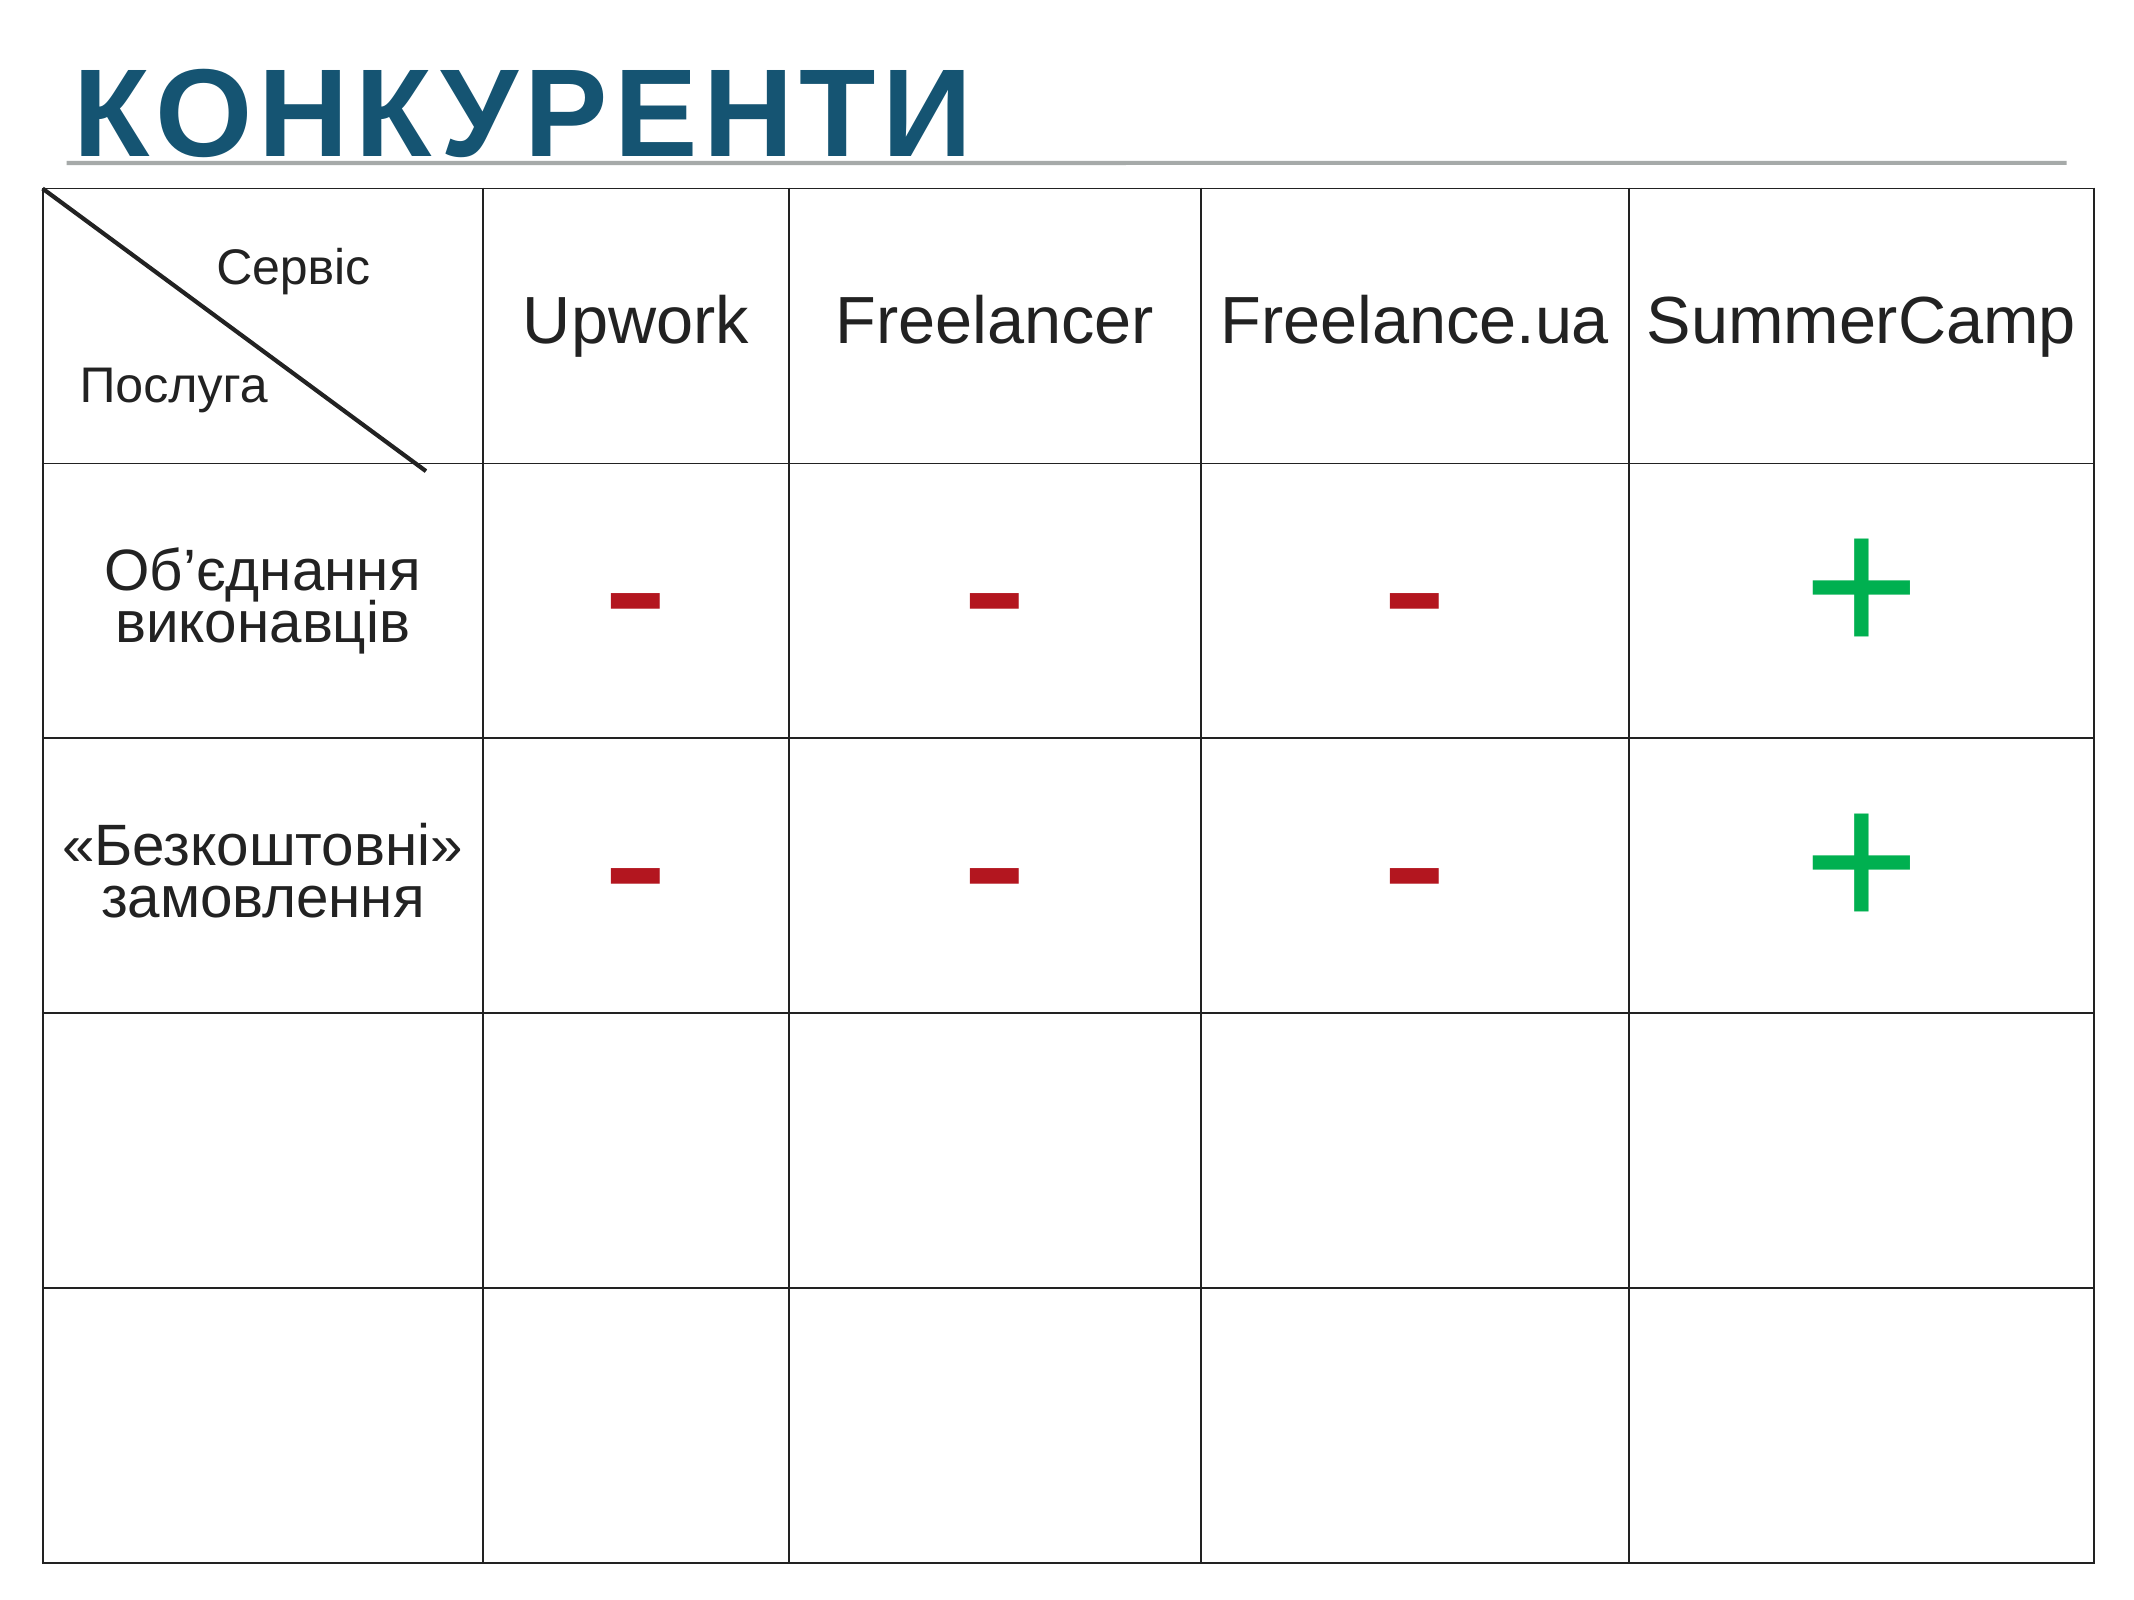

Конкуренти
|  | Upwork | Freelancer | Freelance.ua | SummerCamp |
| --- | --- | --- | --- | --- |
| Об’єднання виконавців | - | - | - | + |
| «Безкоштовні» замовлення | - | - | - | + |
|  |  |  |  |  |
|  |  |  |  |  |
Сервіс

Послуга